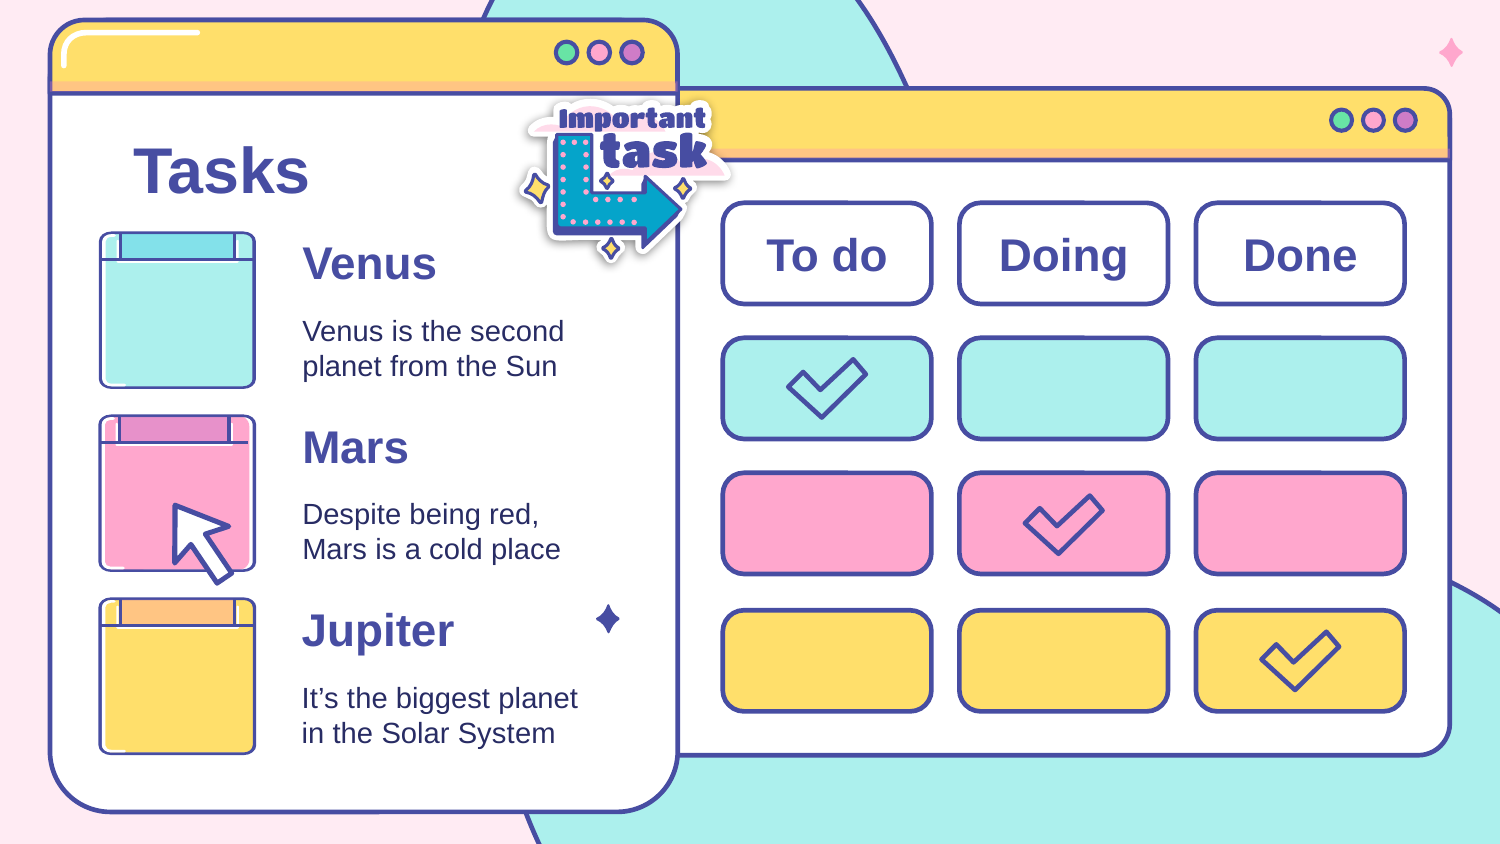

# Tasks
To do
Doing
Done
Venus

Venus is the second planet from the Sun

Mars

Despite being red, Mars is a cold place

Jupiter

It’s the biggest planet in the Solar System